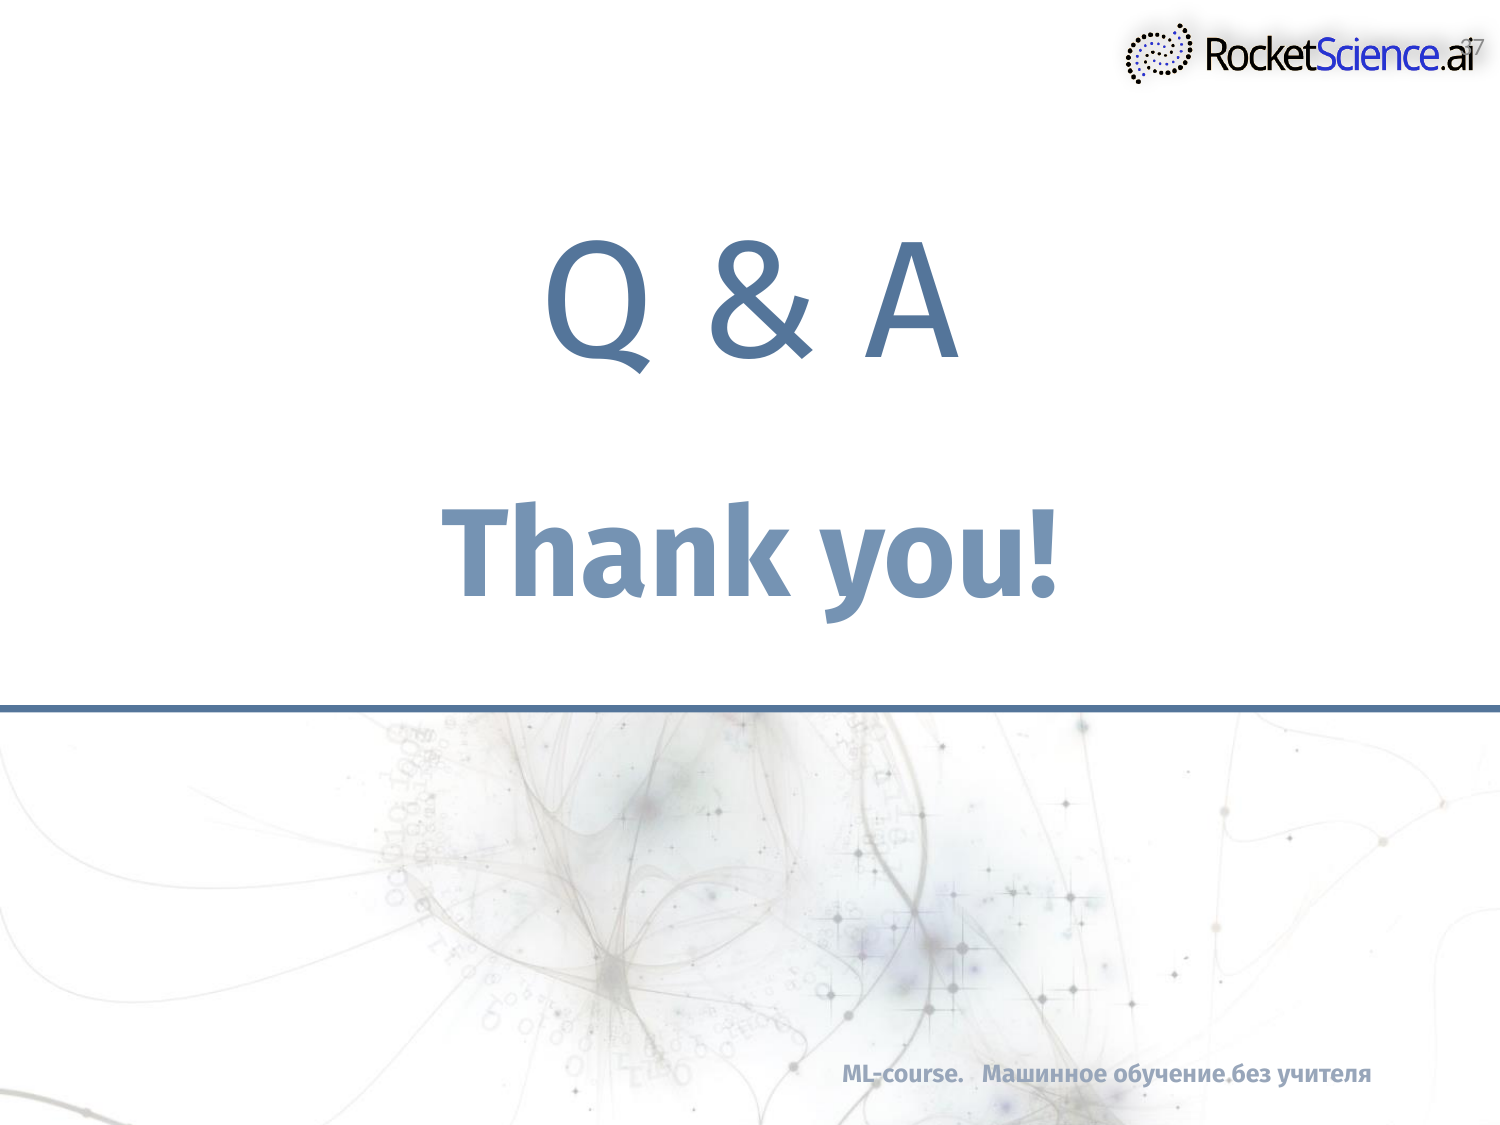

37
# Q & A Thank you!
ML-course.   Машинное обучение без учителя